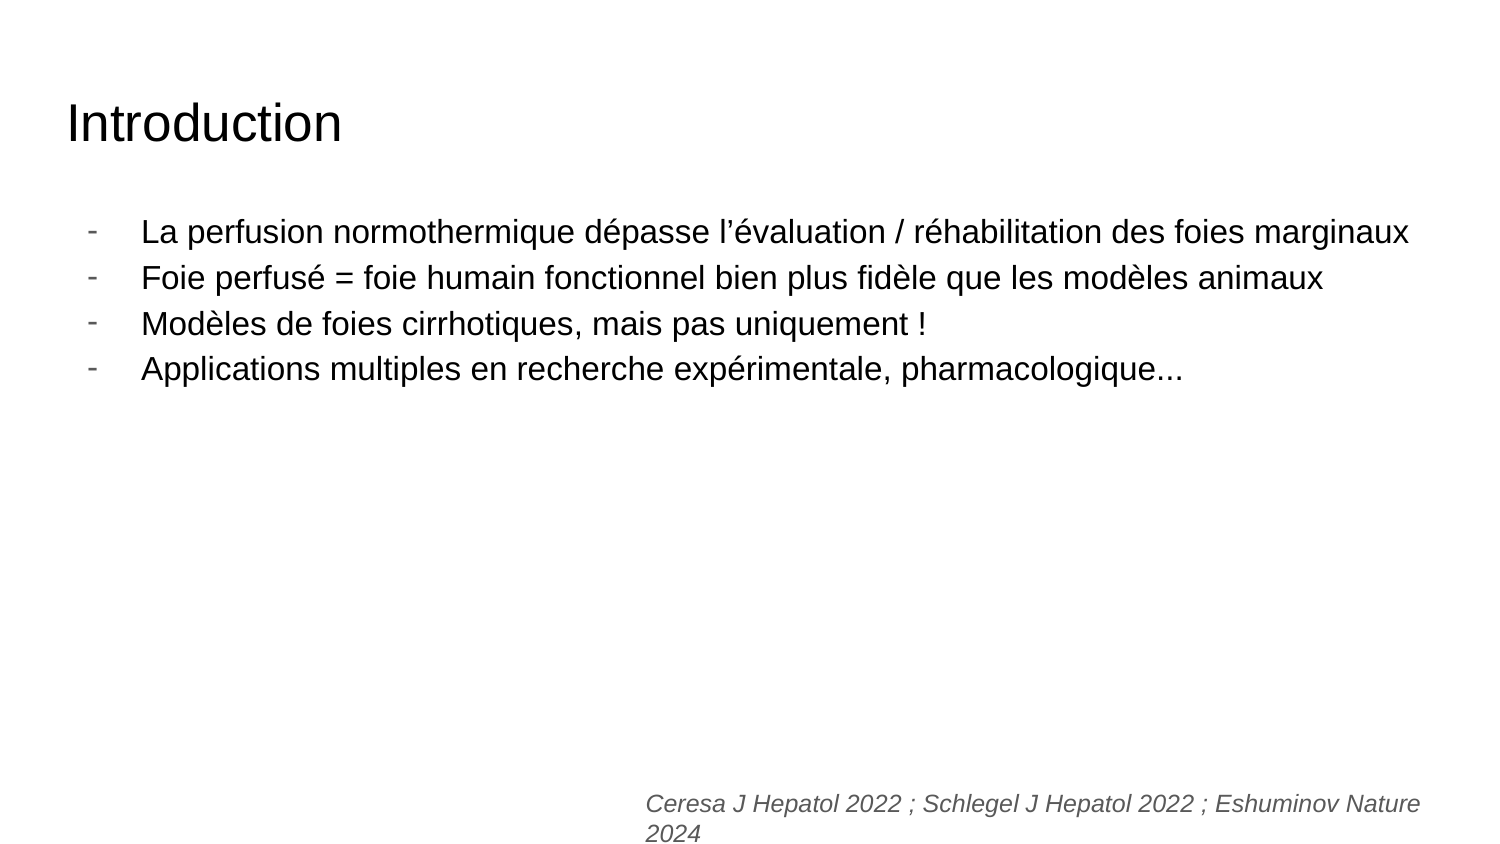

# Introduction
La perfusion normothermique dépasse l’évaluation / réhabilitation des foies marginaux
Foie perfusé = foie humain fonctionnel bien plus fidèle que les modèles animaux
Modèles de foies cirrhotiques, mais pas uniquement !
Applications multiples en recherche expérimentale, pharmacologique...

Ceresa J Hepatol 2022 ; Schlegel J Hepatol 2022 ; Eshuminov Nature 2024